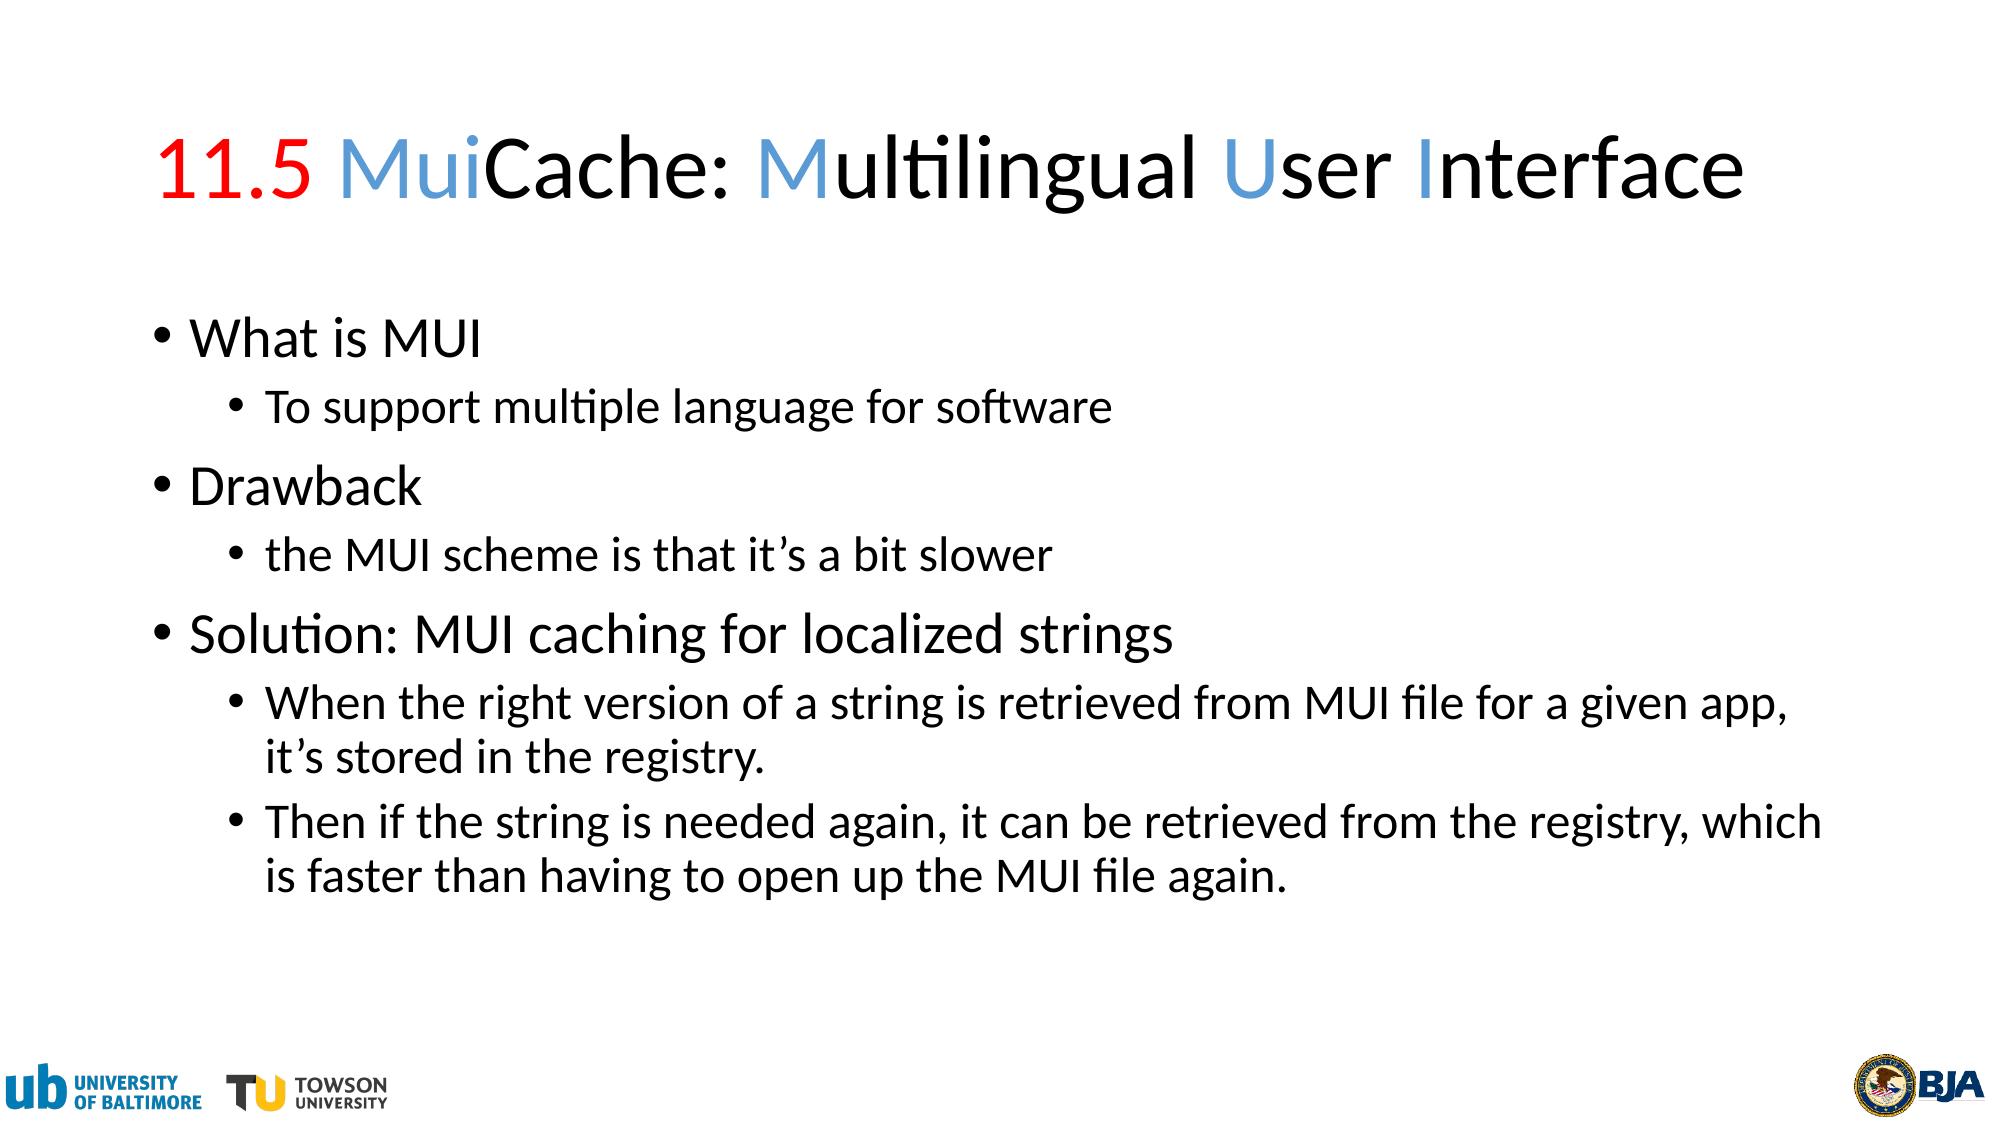

# 11.5 MuiCache: Multilingual User Interface
What is MUI
To support multiple language for software
Drawback
the MUI scheme is that it’s a bit slower
Solution: MUI caching for localized strings
When the right version of a string is retrieved from MUI file for a given app, it’s stored in the registry.
Then if the string is needed again, it can be retrieved from the registry, which is faster than having to open up the MUI file again.